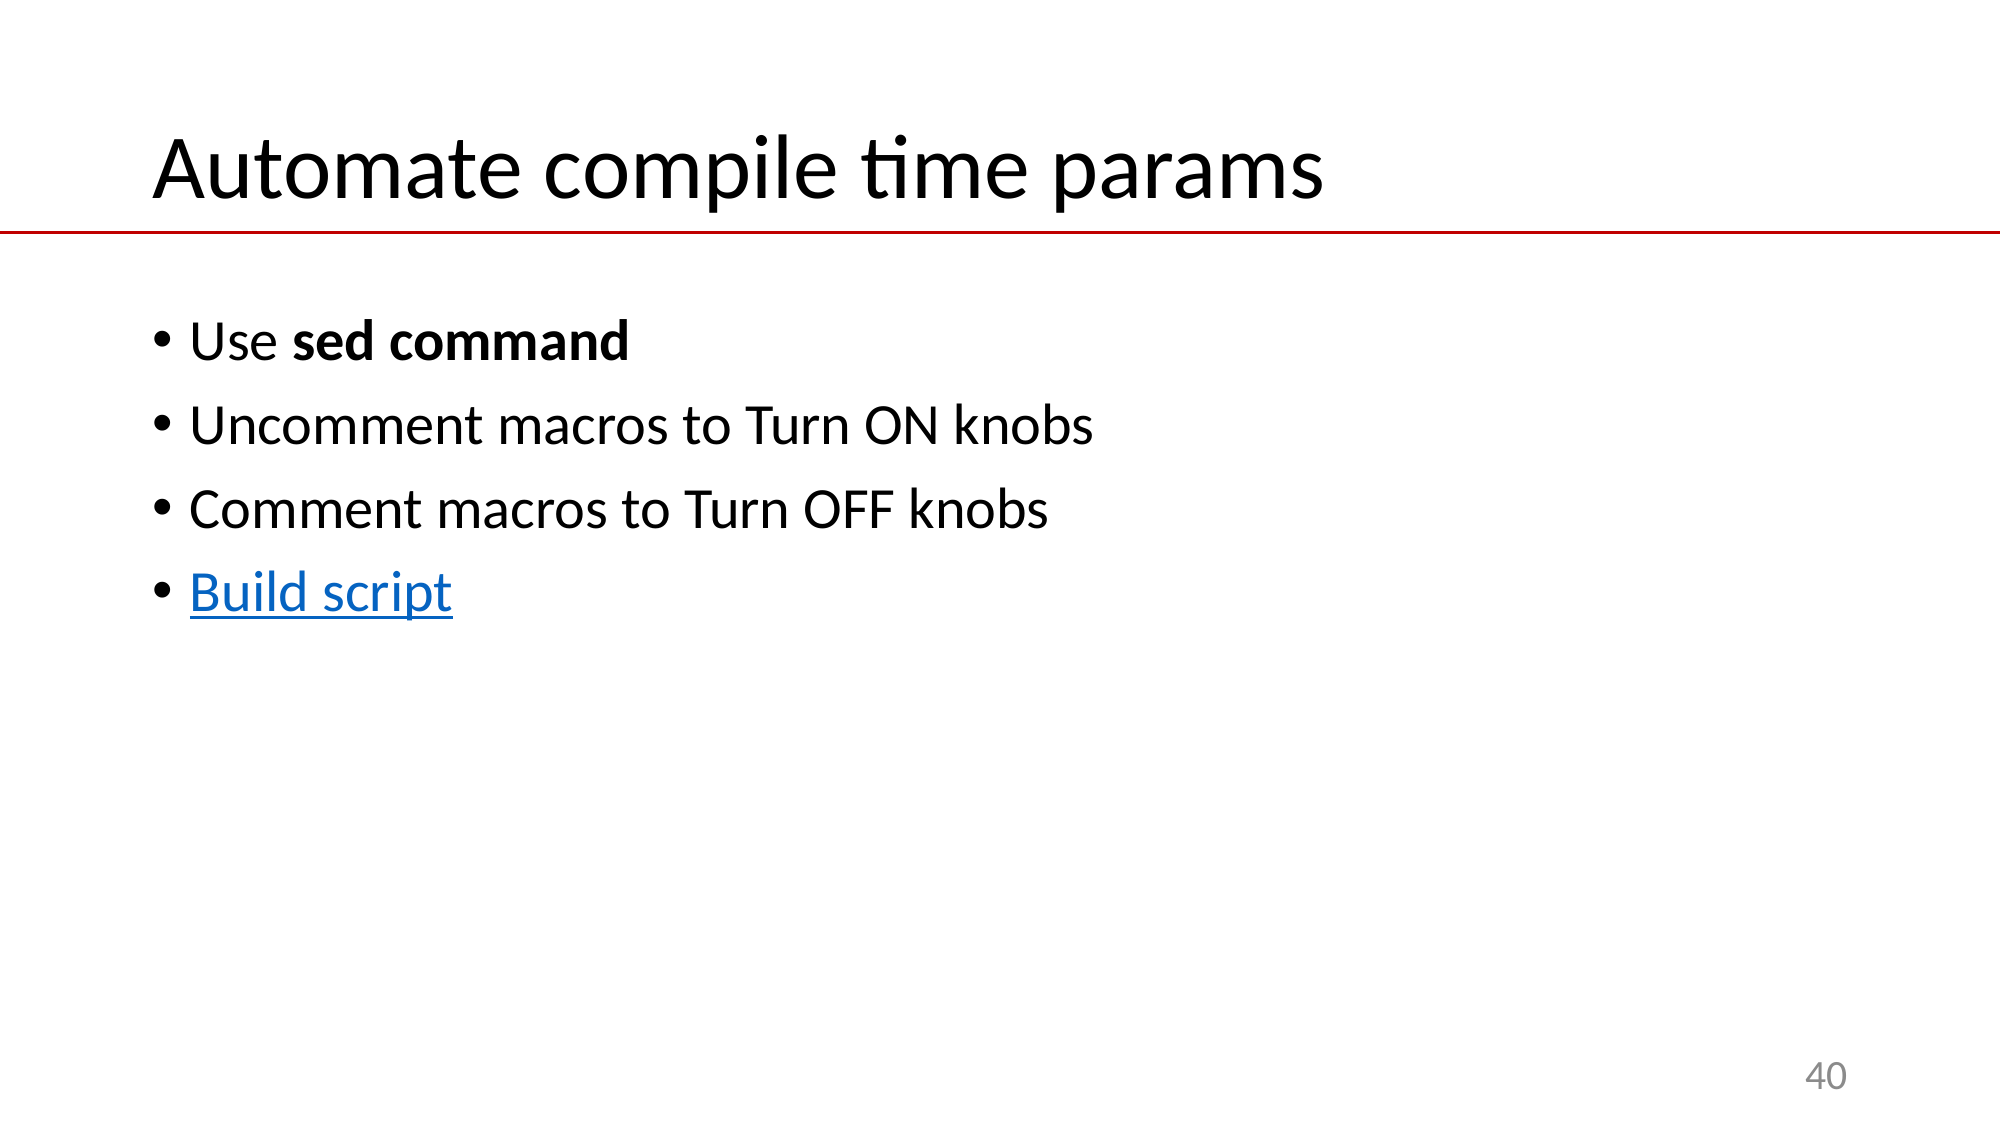

# Automate compile time params
Use sed command
Uncomment macros to Turn ON knobs
Comment macros to Turn OFF knobs
Build script
40